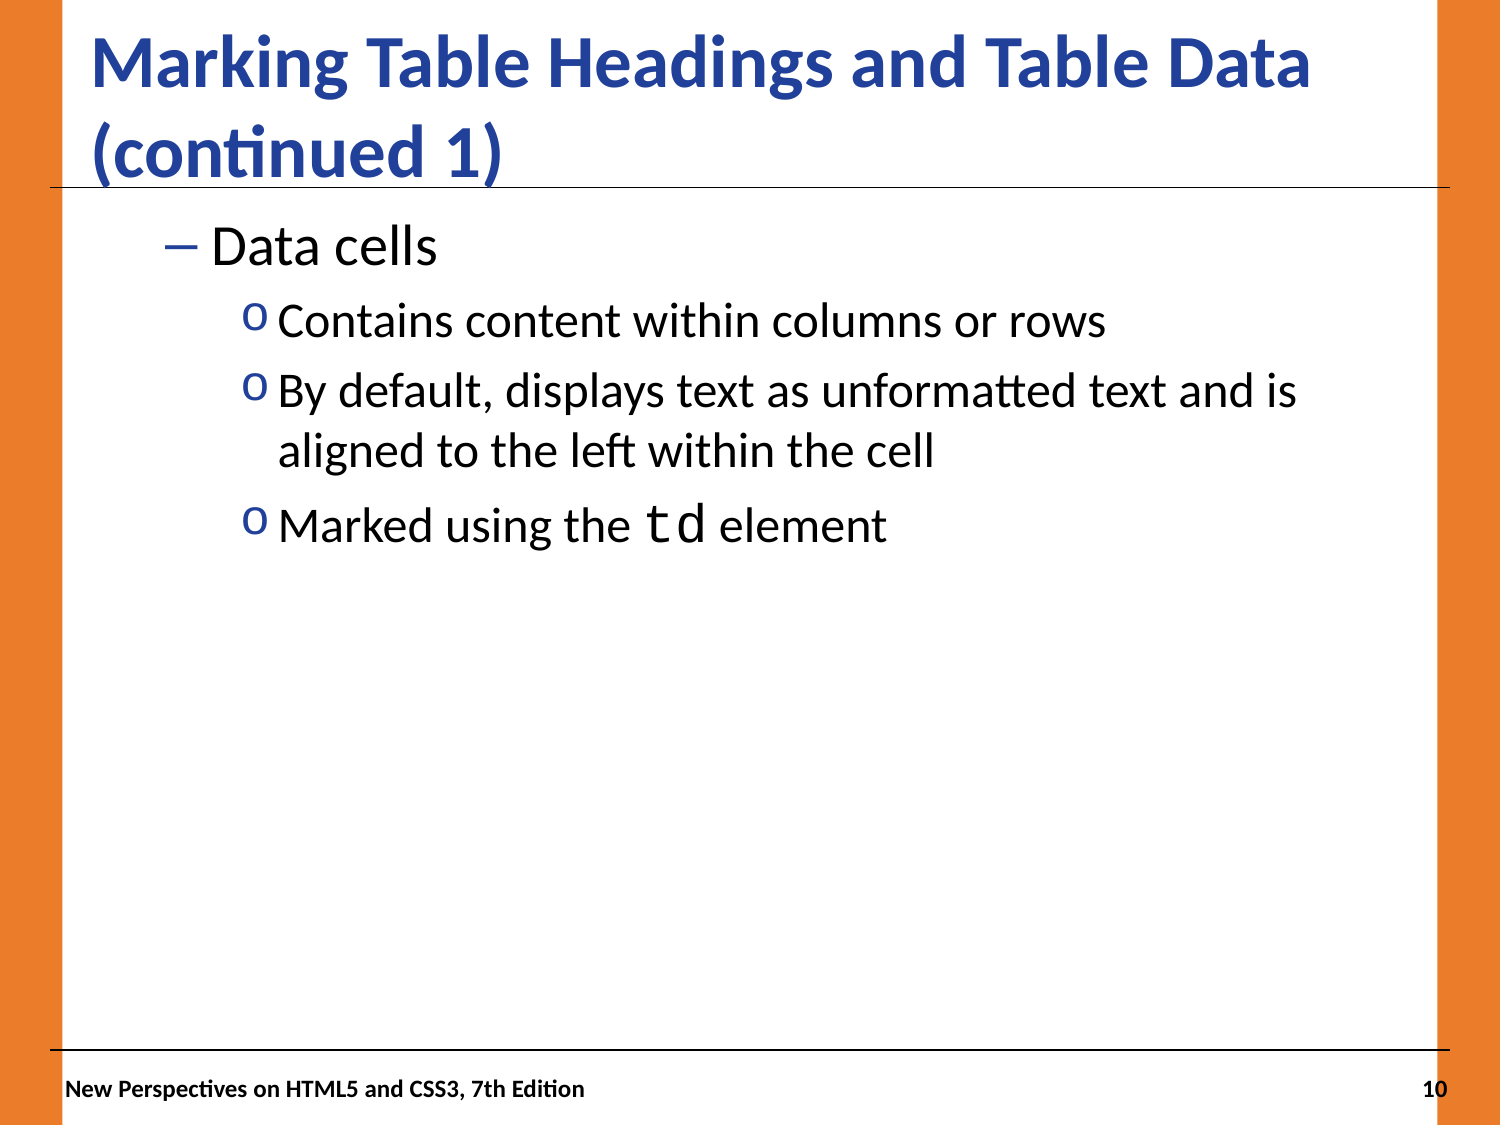

# Marking Table Headings and Table Data (continued 1)
Data cells
Contains content within columns or rows
By default, displays text as unformatted text and is aligned to the left within the cell
Marked using the td element
New Perspectives on HTML5 and CSS3, 7th Edition
10